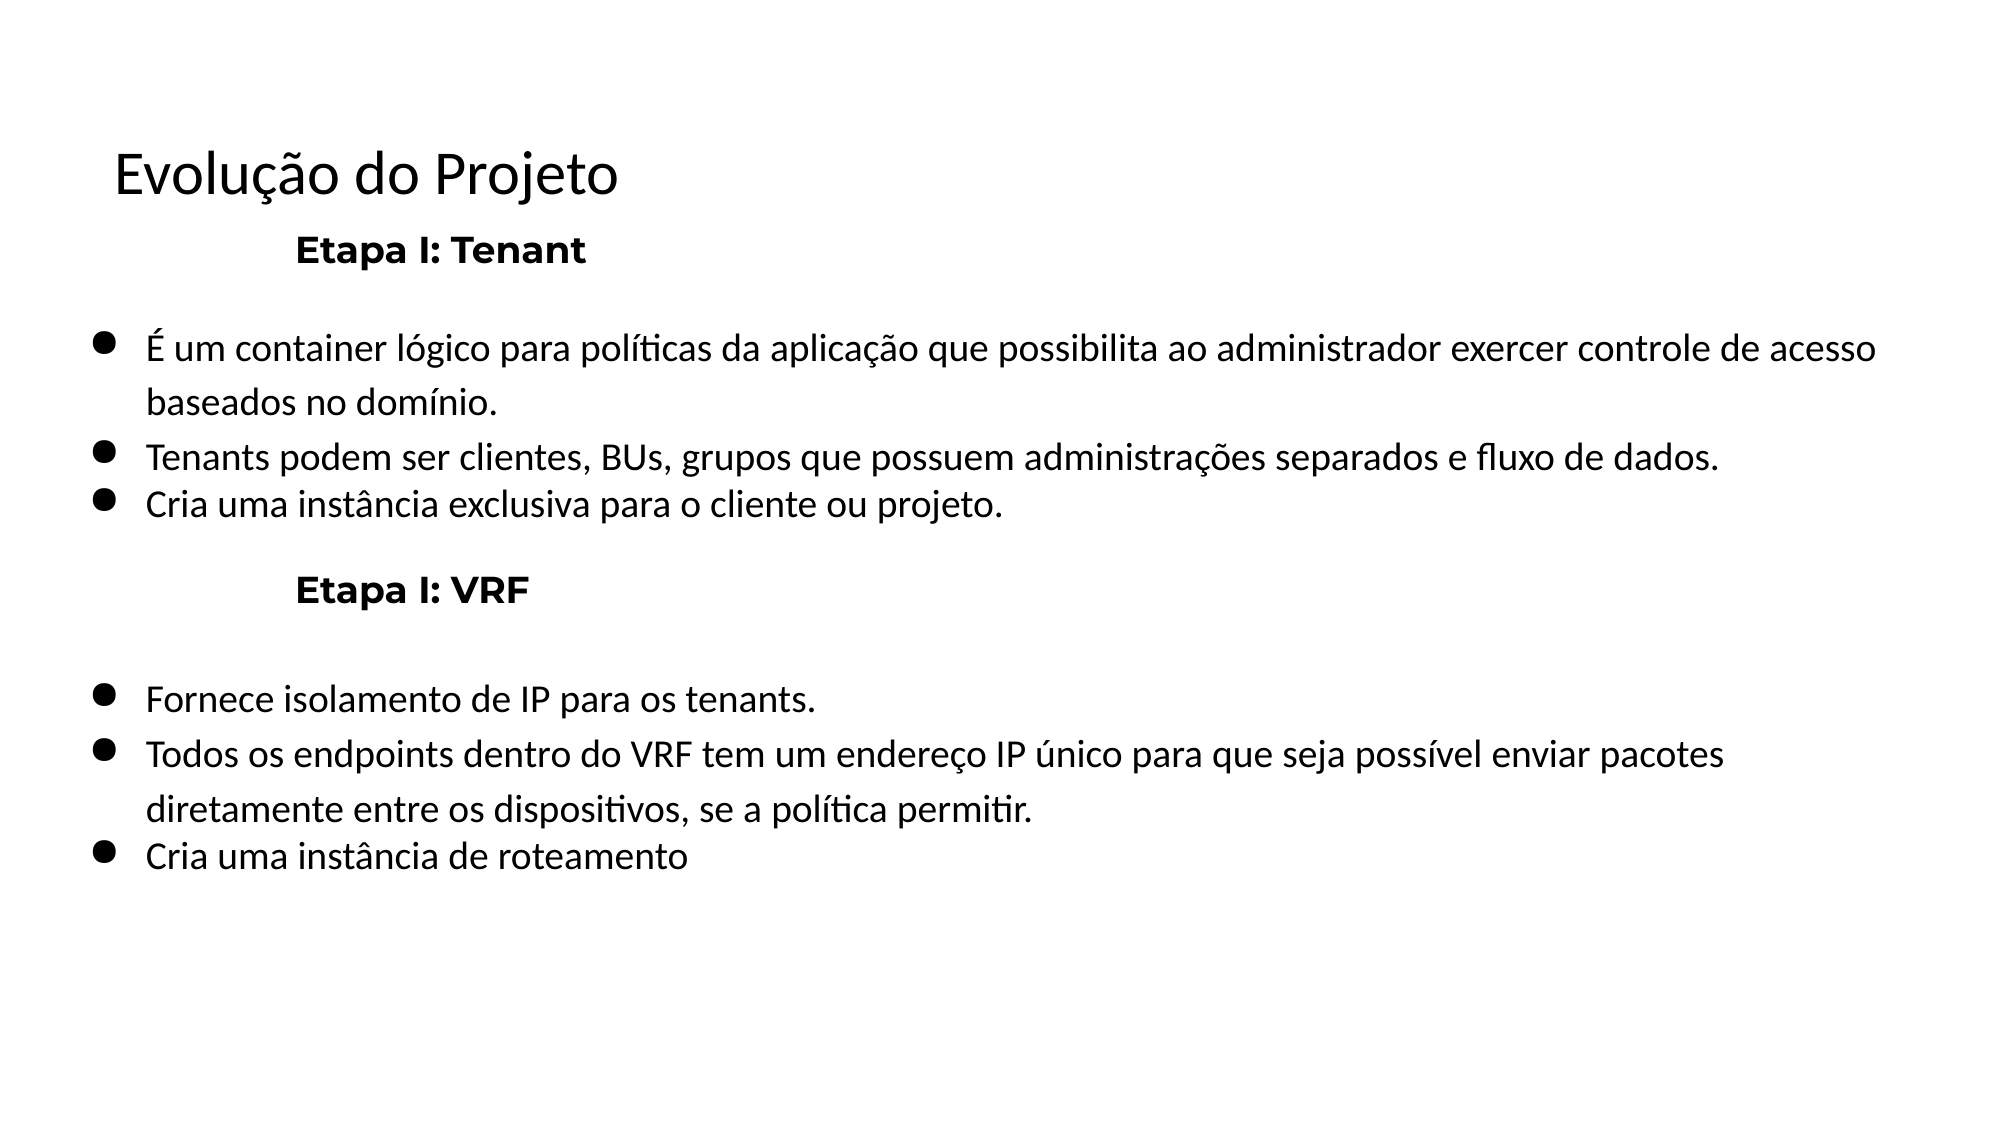

# Evolução do Projeto
Etapa I: Tenant
É um container lógico para políticas da aplicação que possibilita ao administrador exercer controle de acesso baseados no domínio.
Tenants podem ser clientes, BUs, grupos que possuem administrações separados e fluxo de dados.
Cria uma instância exclusiva para o cliente ou projeto.

Etapa I: VRF

Fornece isolamento de IP para os tenants.
Todos os endpoints dentro do VRF tem um endereço IP único para que seja possível enviar pacotes diretamente entre os dispositivos, se a política permitir.
Cria uma instância de roteamento